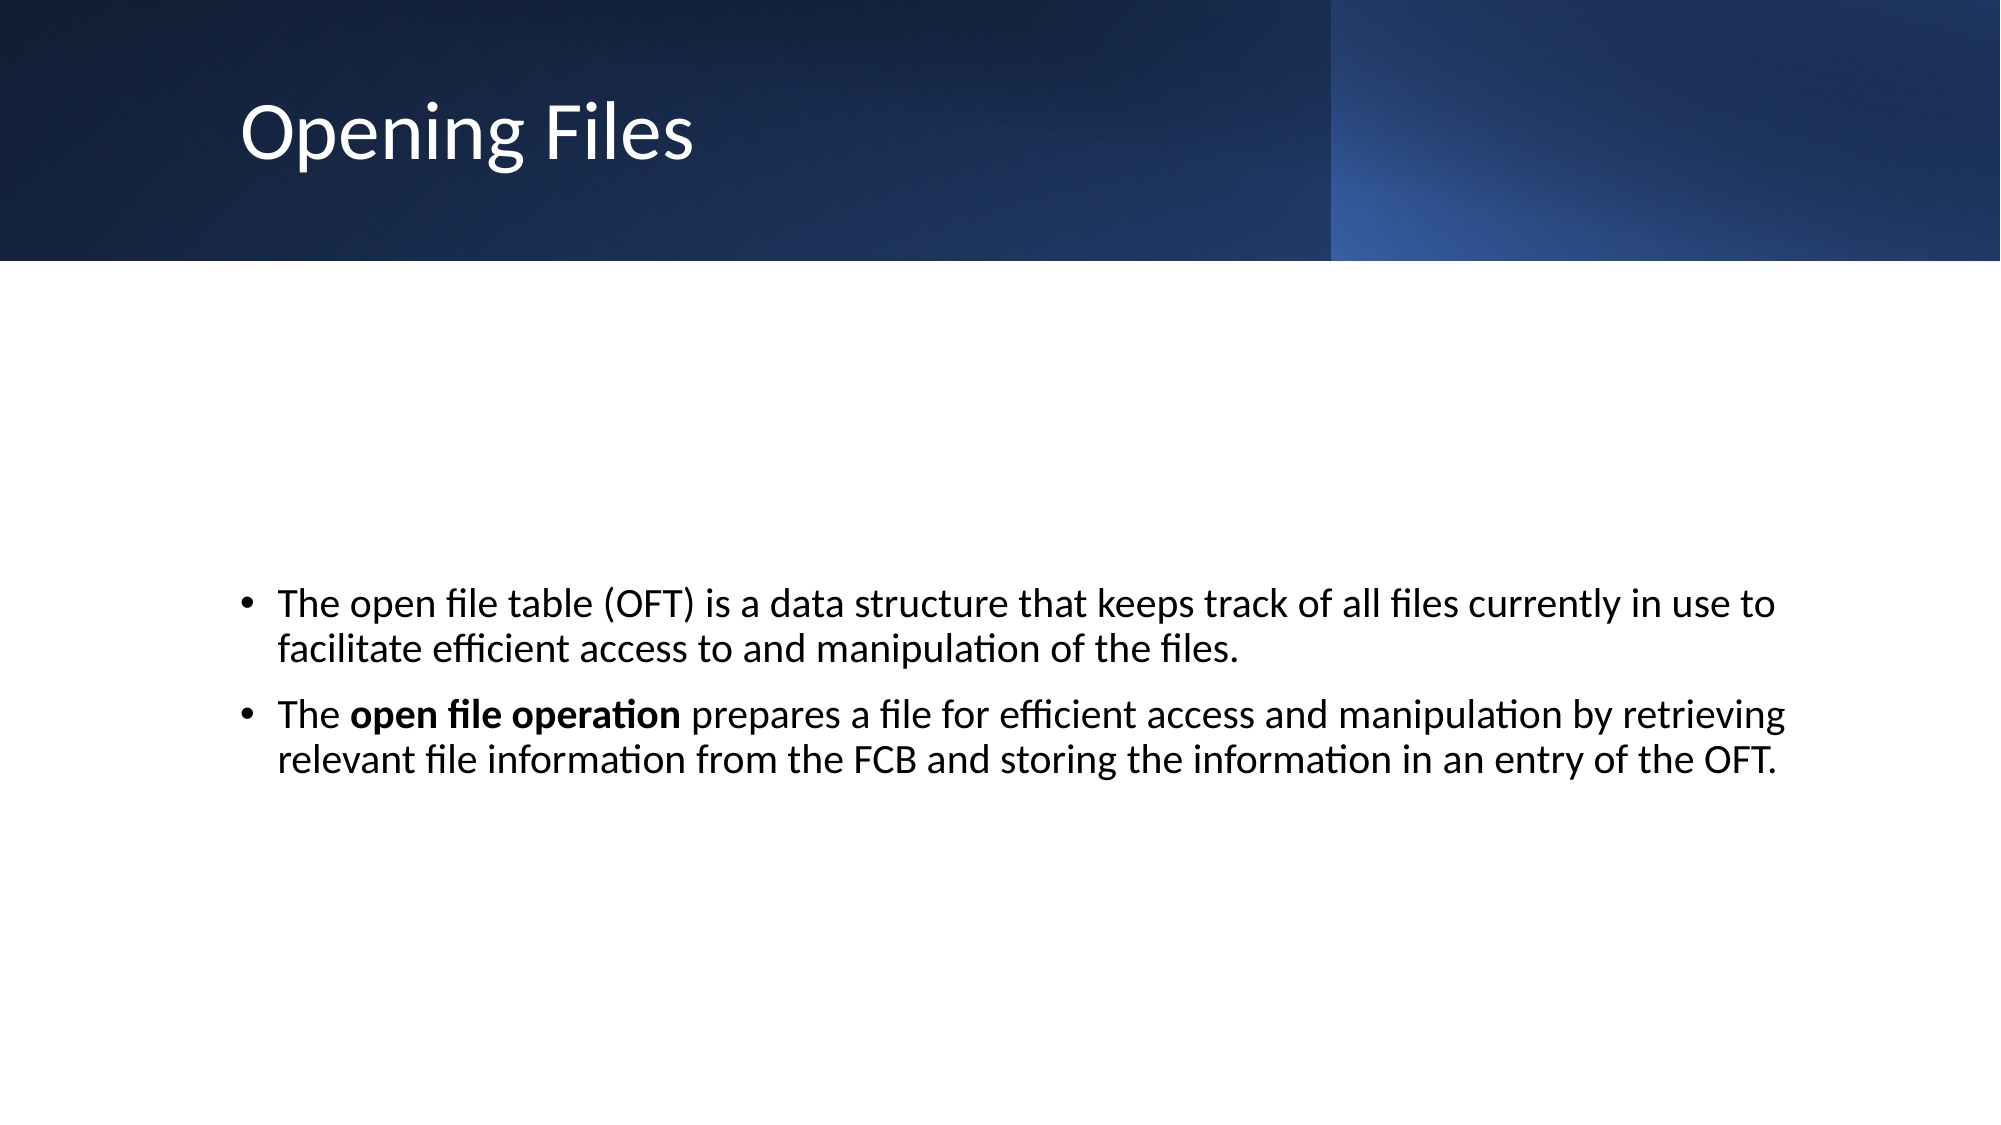

# Opening Files
The open file table (OFT) is a data structure that keeps track of all files currently in use to facilitate efficient access to and manipulation of the files.
The open file operation prepares a file for efficient access and manipulation by retrieving relevant file information from the FCB and storing the information in an entry of the OFT.